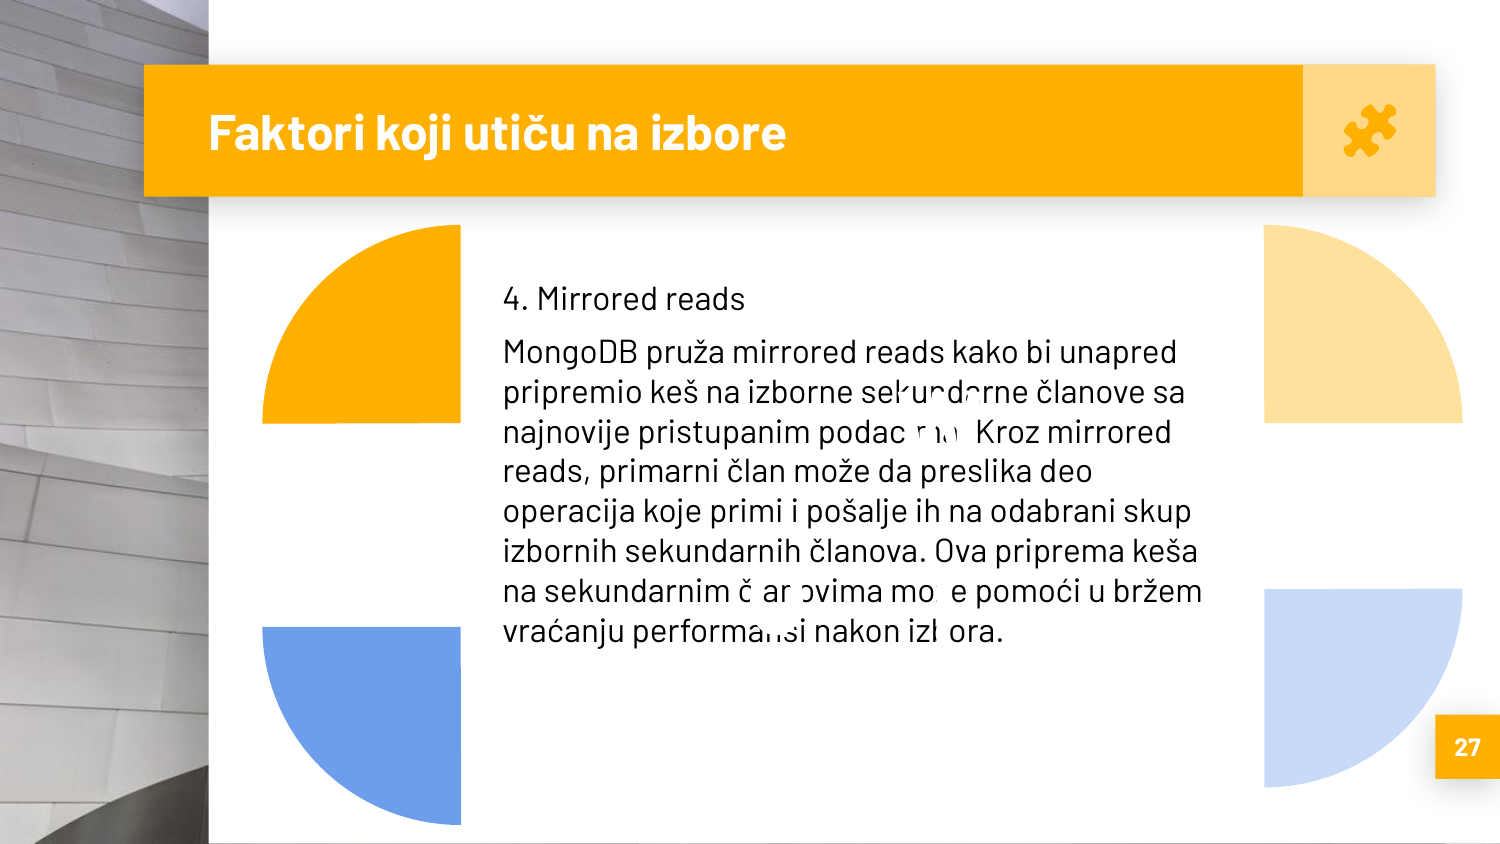

Faktori koji utiču na izbore

4. Mirrored reads
MongoDB pruža mirrored reads kako bi unapred pripremio keš na izborne sekundarne članove sa najnovije pristupanim podacima. Kroz mirrored reads, primarni član može da preslika deo operacija koje primi i pošalje ih na odabrani skup izbornih sekundarnih članova. Ova priprema keša na sekundarnim članovima može pomoći u bržem vraćanju performansi nakon izbora.

W

O
T
27